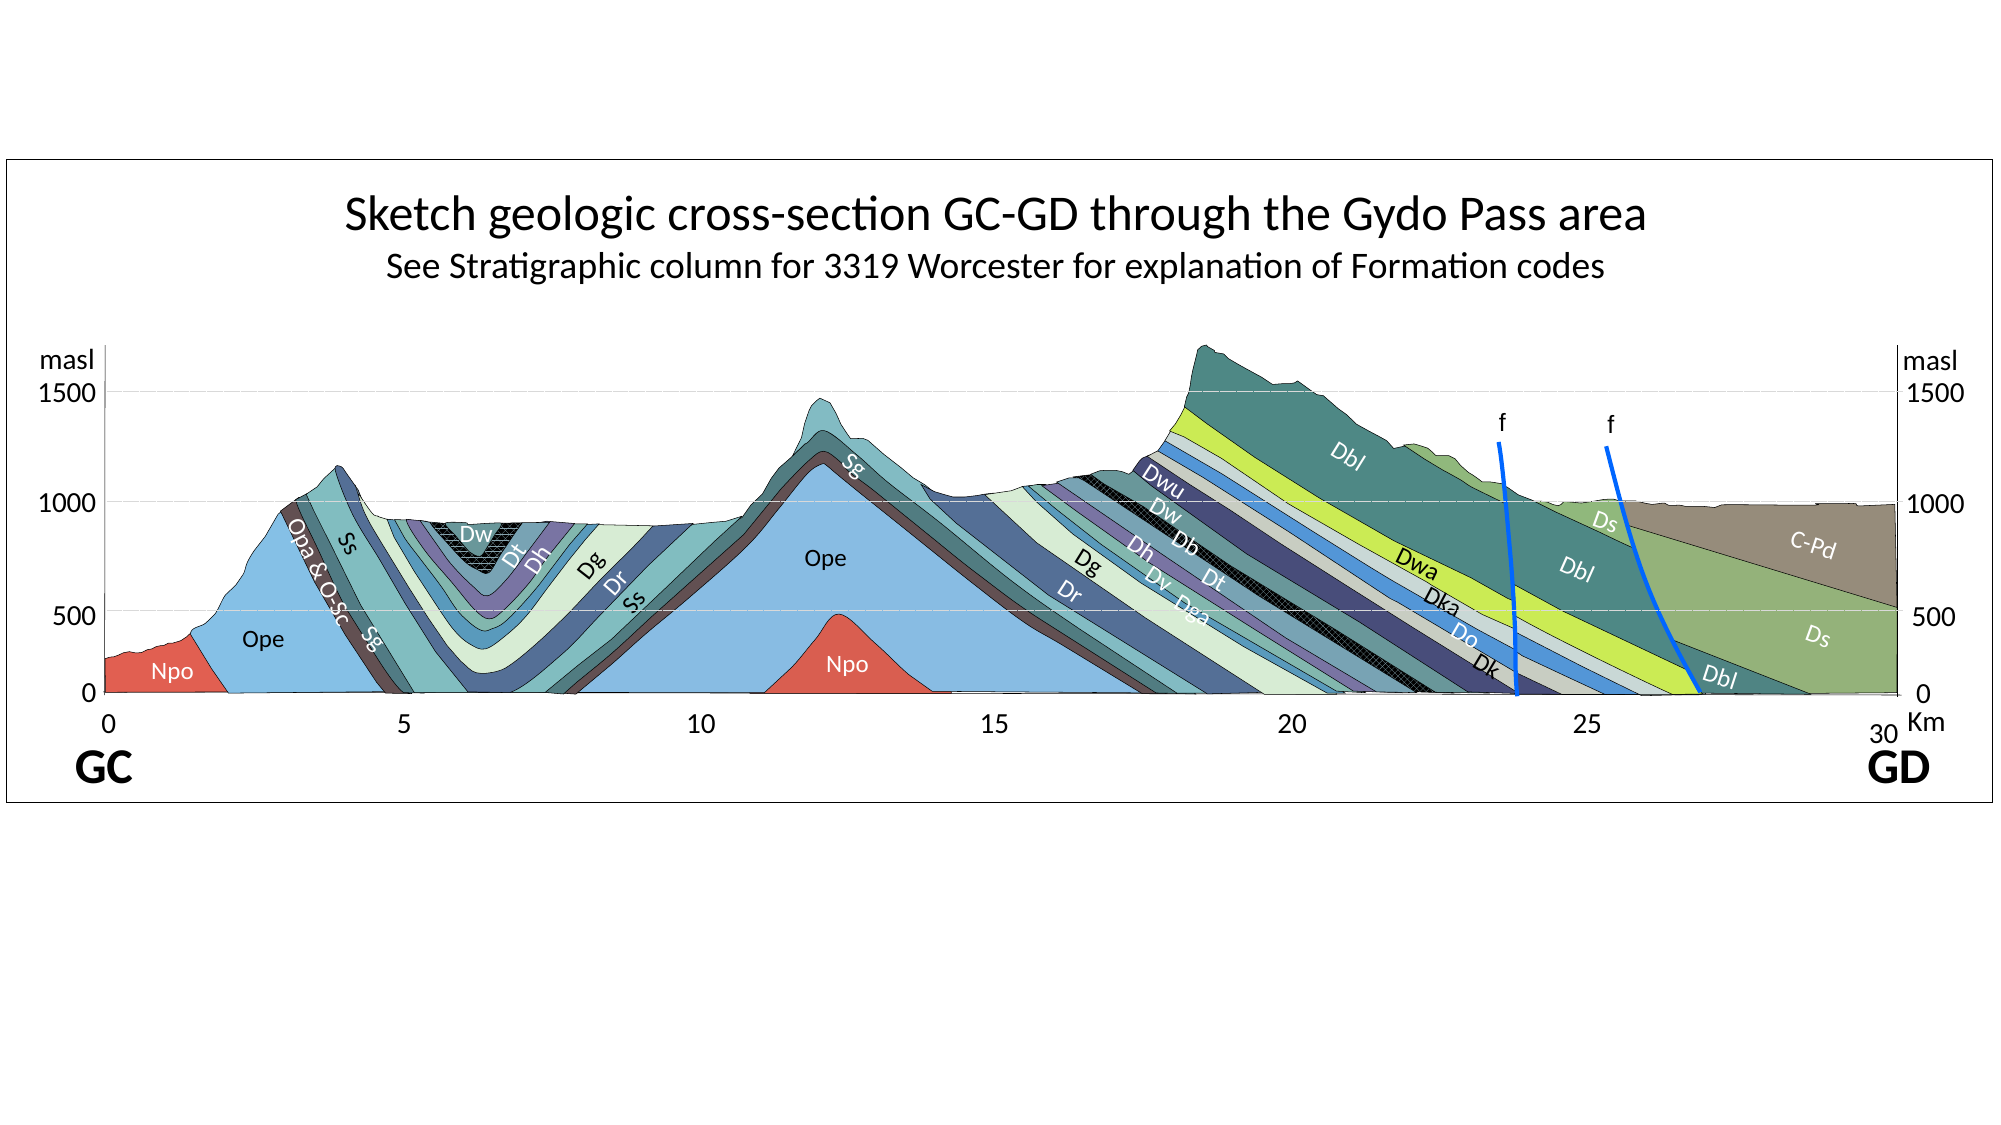

Sketch geologic cross-section GC-GD through the Gydo Pass area
See Stratigraphic column for 3319 Worcester for explanation of Formation codes
masl
masl

1500
1500

f

f

Dbl

Sg

Dwu

1000
1000

Dw

Ds

Dw

Db

Ss

C-Pd

Dh
Dt
Ope
Dh
Dg
Dwa
Dg
Dbl
Opa & O-Sc
Dv
Dt
Dr

Dr
Dka
Ss

Dga
500
500

Do
Ds
Sg
Ope

Npo

Dk
Npo

Dbl
0
0
Km
0
5
10
15
20
25
30
GC
GD